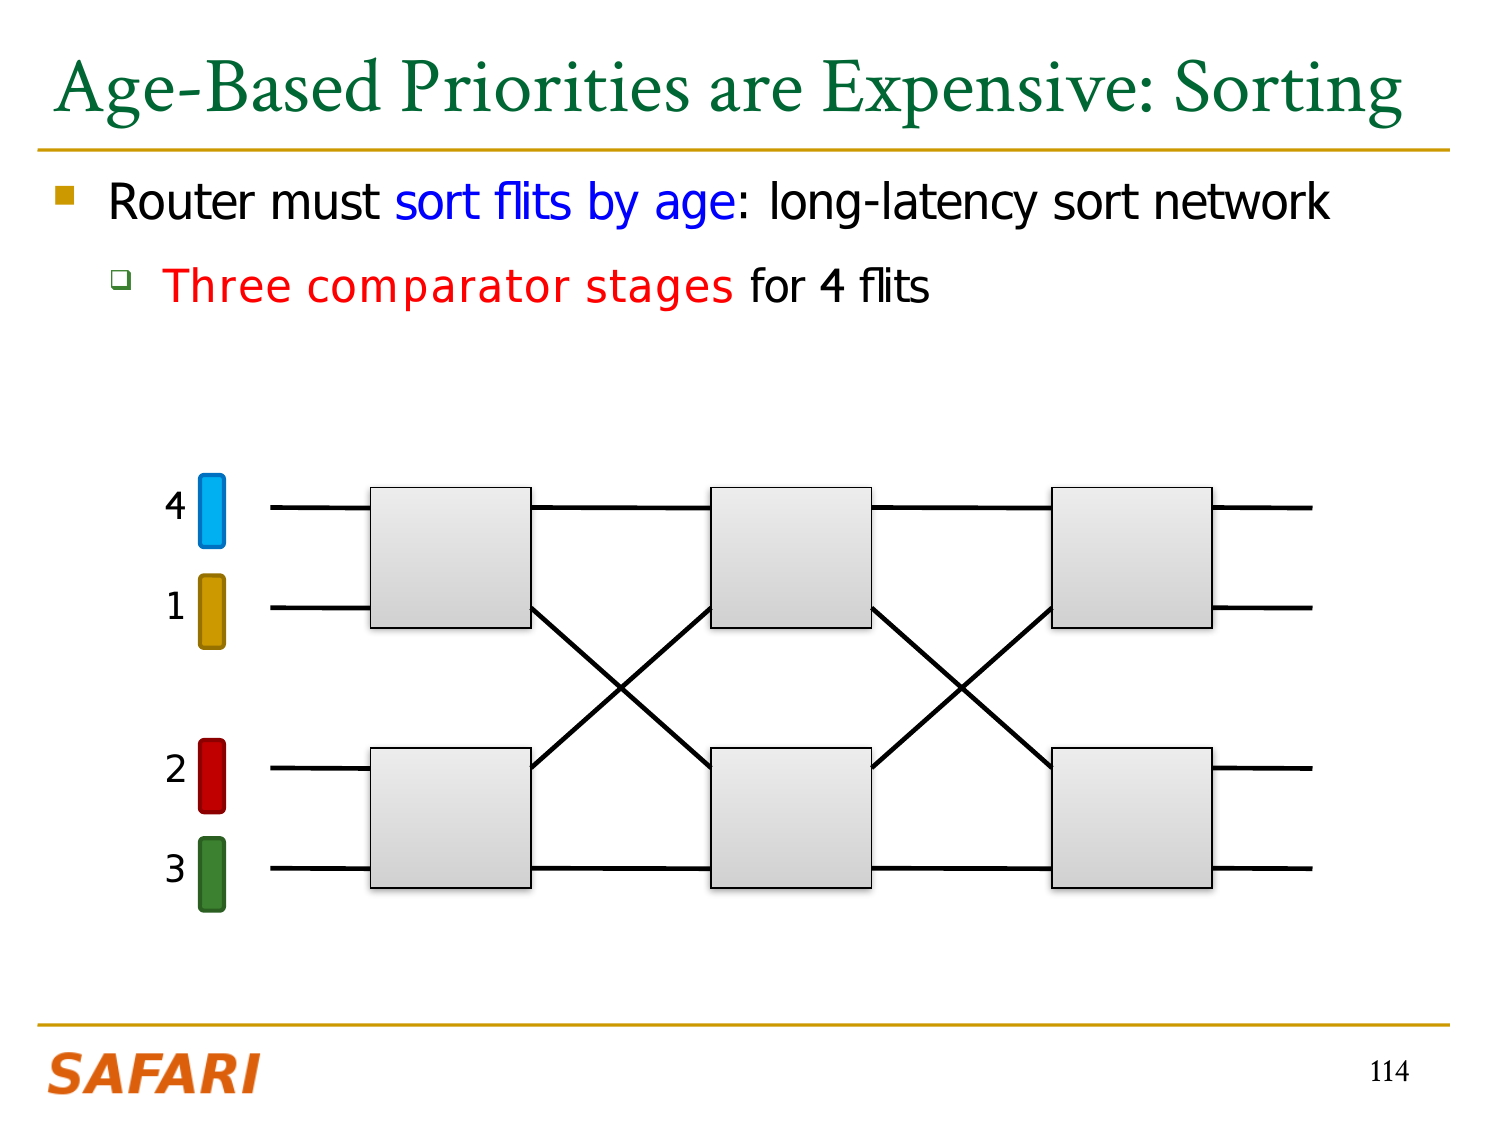

# Age-Based Priorities are Expensive: Sorting
Router must sort flits by age: long-latency sort network

Three comparator stages for 4 flits
4

1

2

3

114